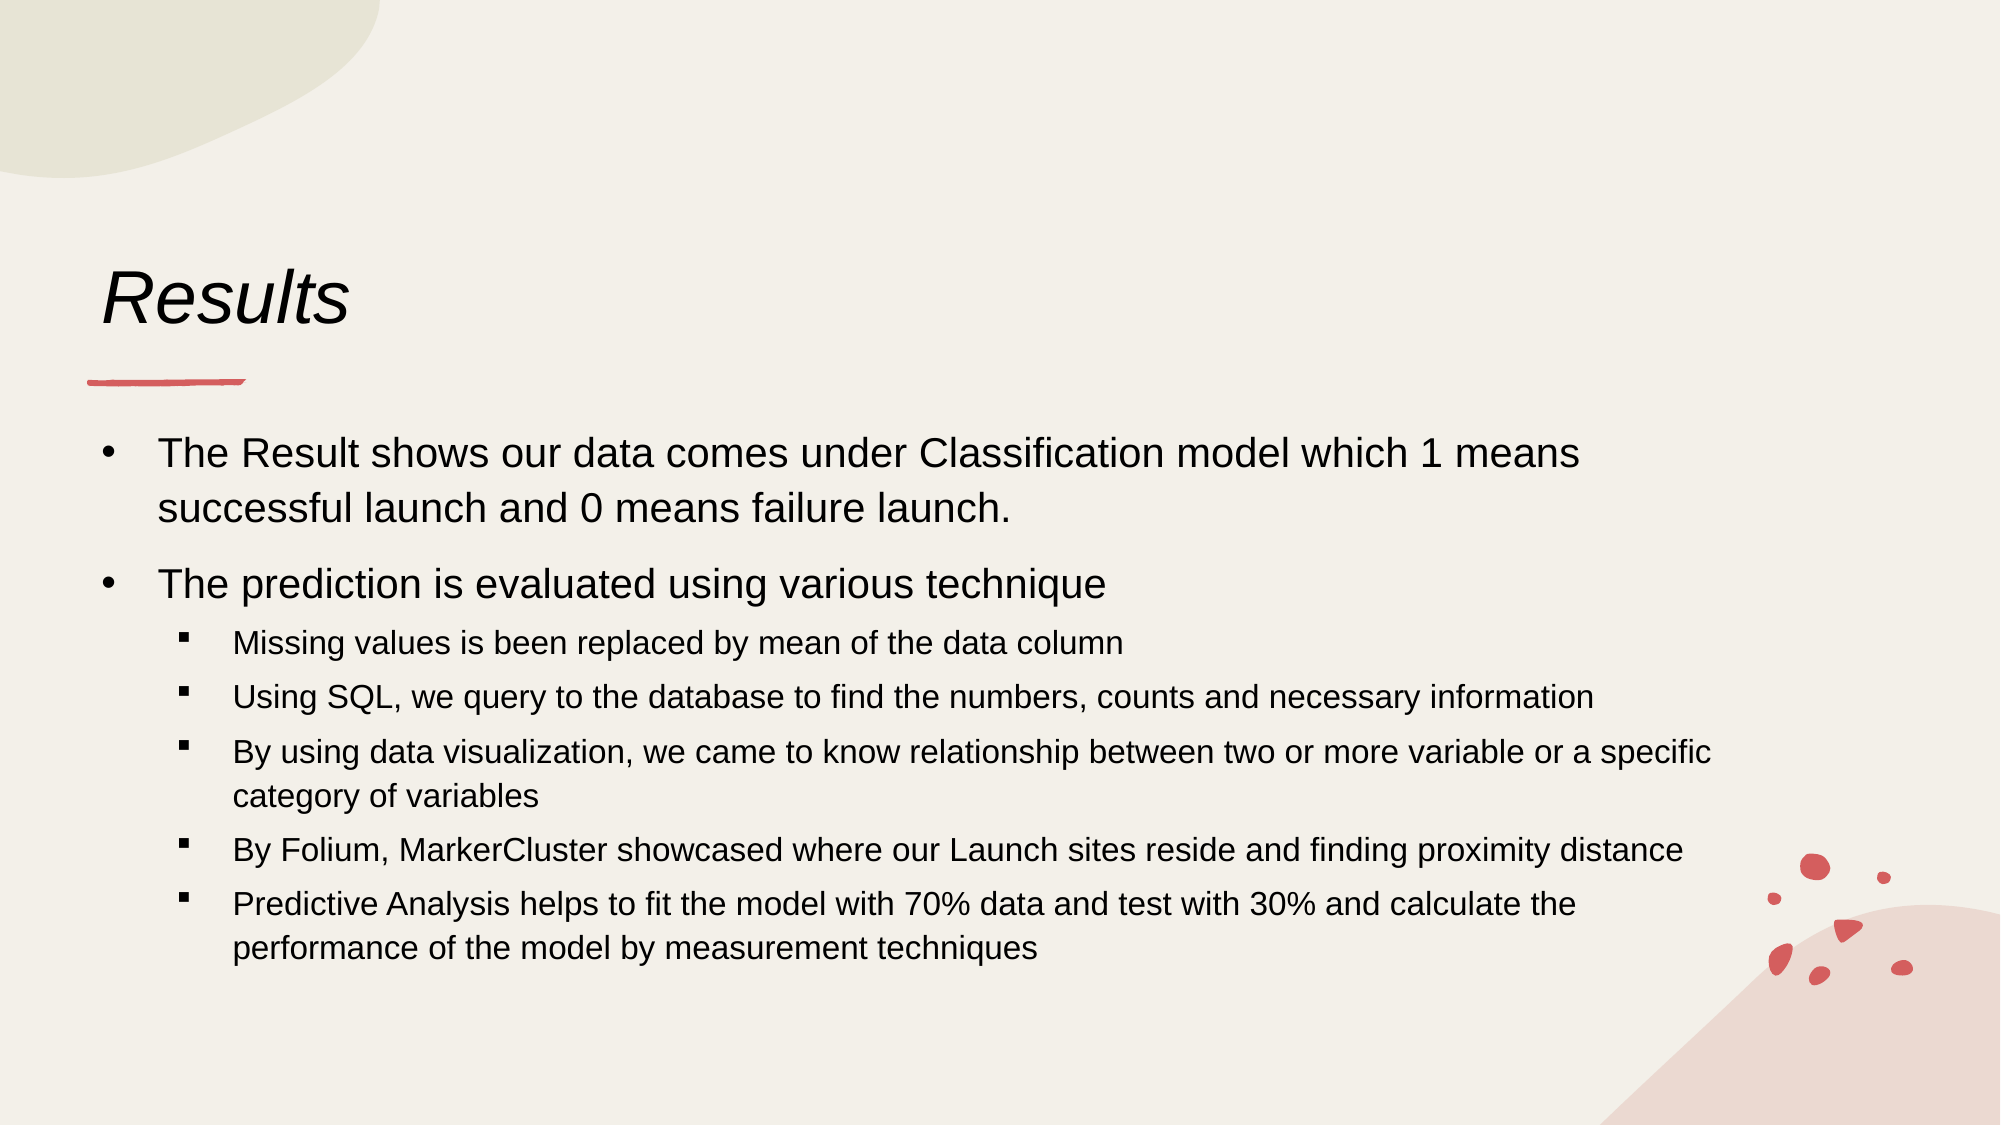

# Results
The Result shows our data comes under Classification model which 1 means successful launch and 0 means failure launch.
The prediction is evaluated using various technique
Missing values is been replaced by mean of the data column
Using SQL, we query to the database to find the numbers, counts and necessary information
By using data visualization, we came to know relationship between two or more variable or a specific category of variables
By Folium, MarkerCluster showcased where our Launch sites reside and finding proximity distance
Predictive Analysis helps to fit the model with 70% data and test with 30% and calculate the performance of the model by measurement techniques